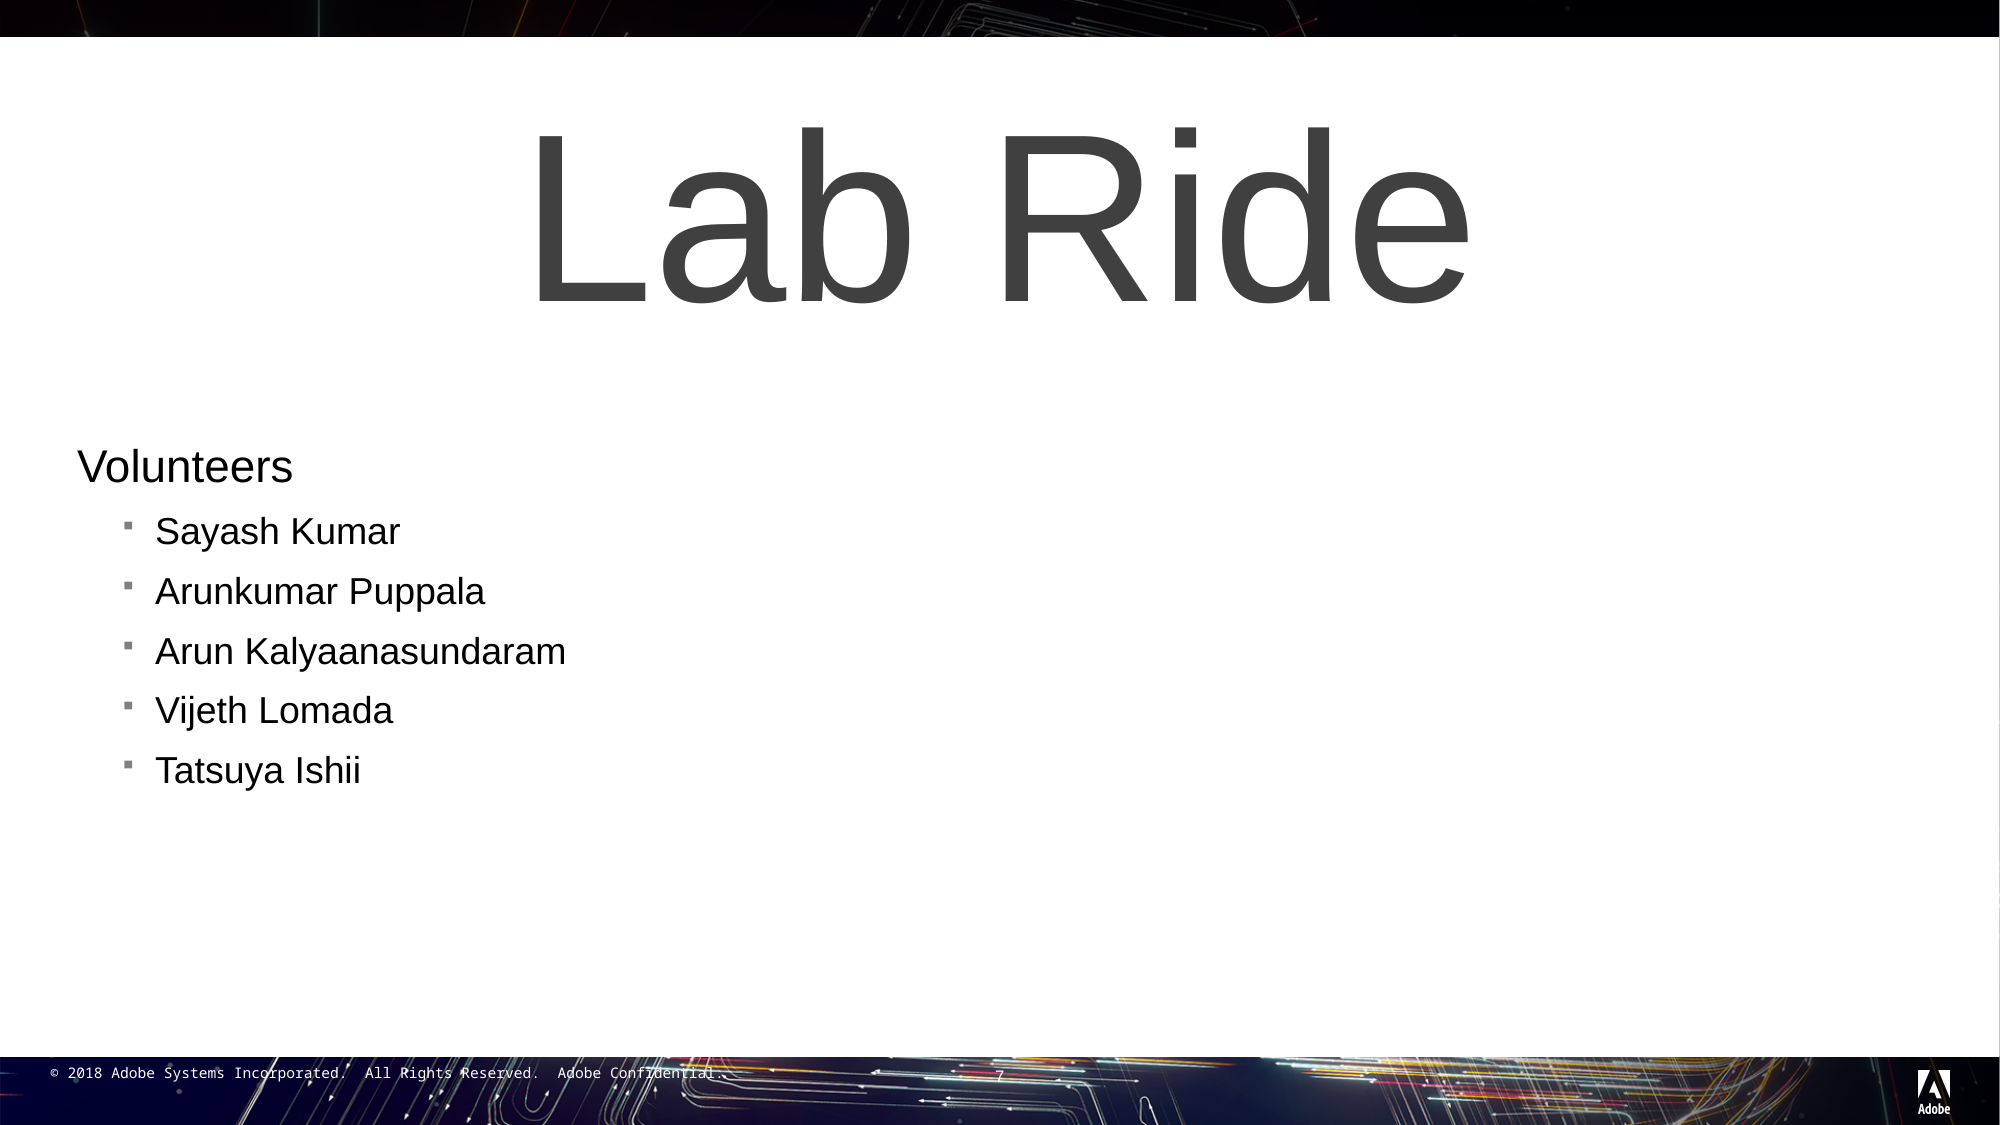

# Lab Ride
Volunteers
Sayash Kumar
Arunkumar Puppala
Arun Kalyaanasundaram
Vijeth Lomada
Tatsuya Ishii
7